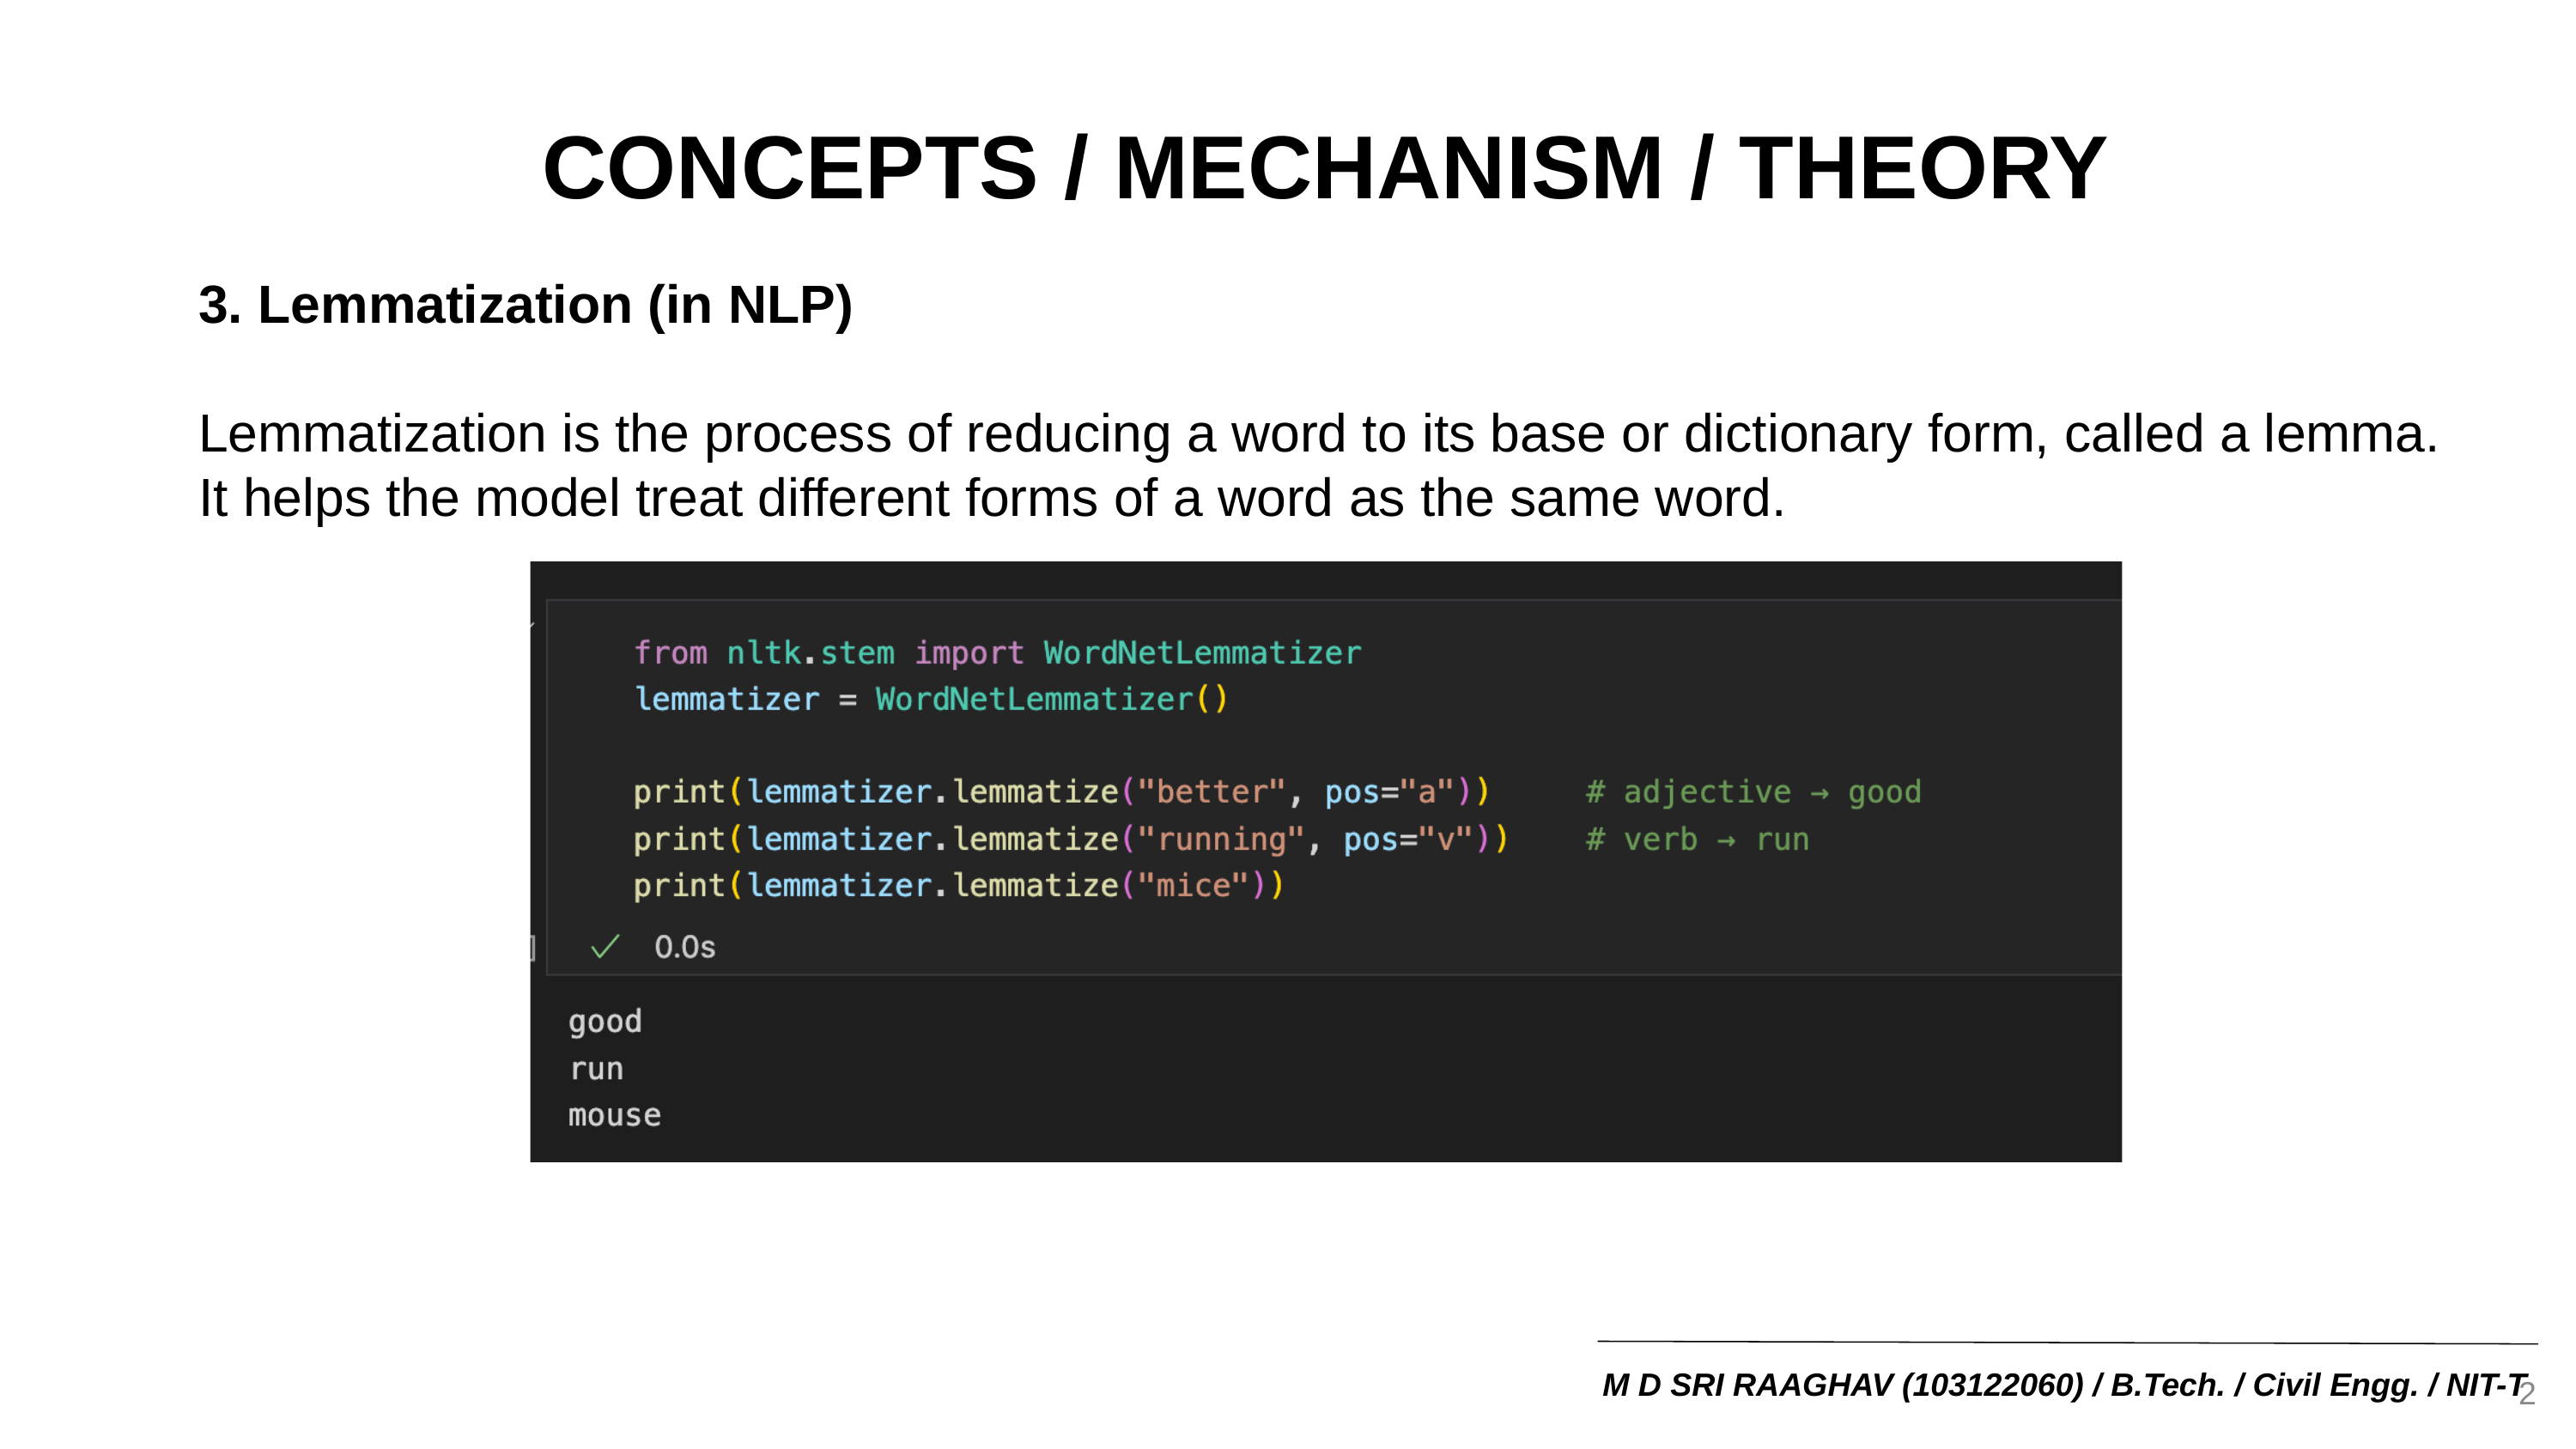

CONCEPTS / MECHANISM / THEORY
3. Lemmatization (in NLP)

Lemmatization is the process of reducing a word to its base or dictionary form, called a lemma.
It helps the model treat different forms of a word as the same word.

2

M D SRI RAAGHAV (103122060) / B.Tech. / Civil Engg. / NIT-T